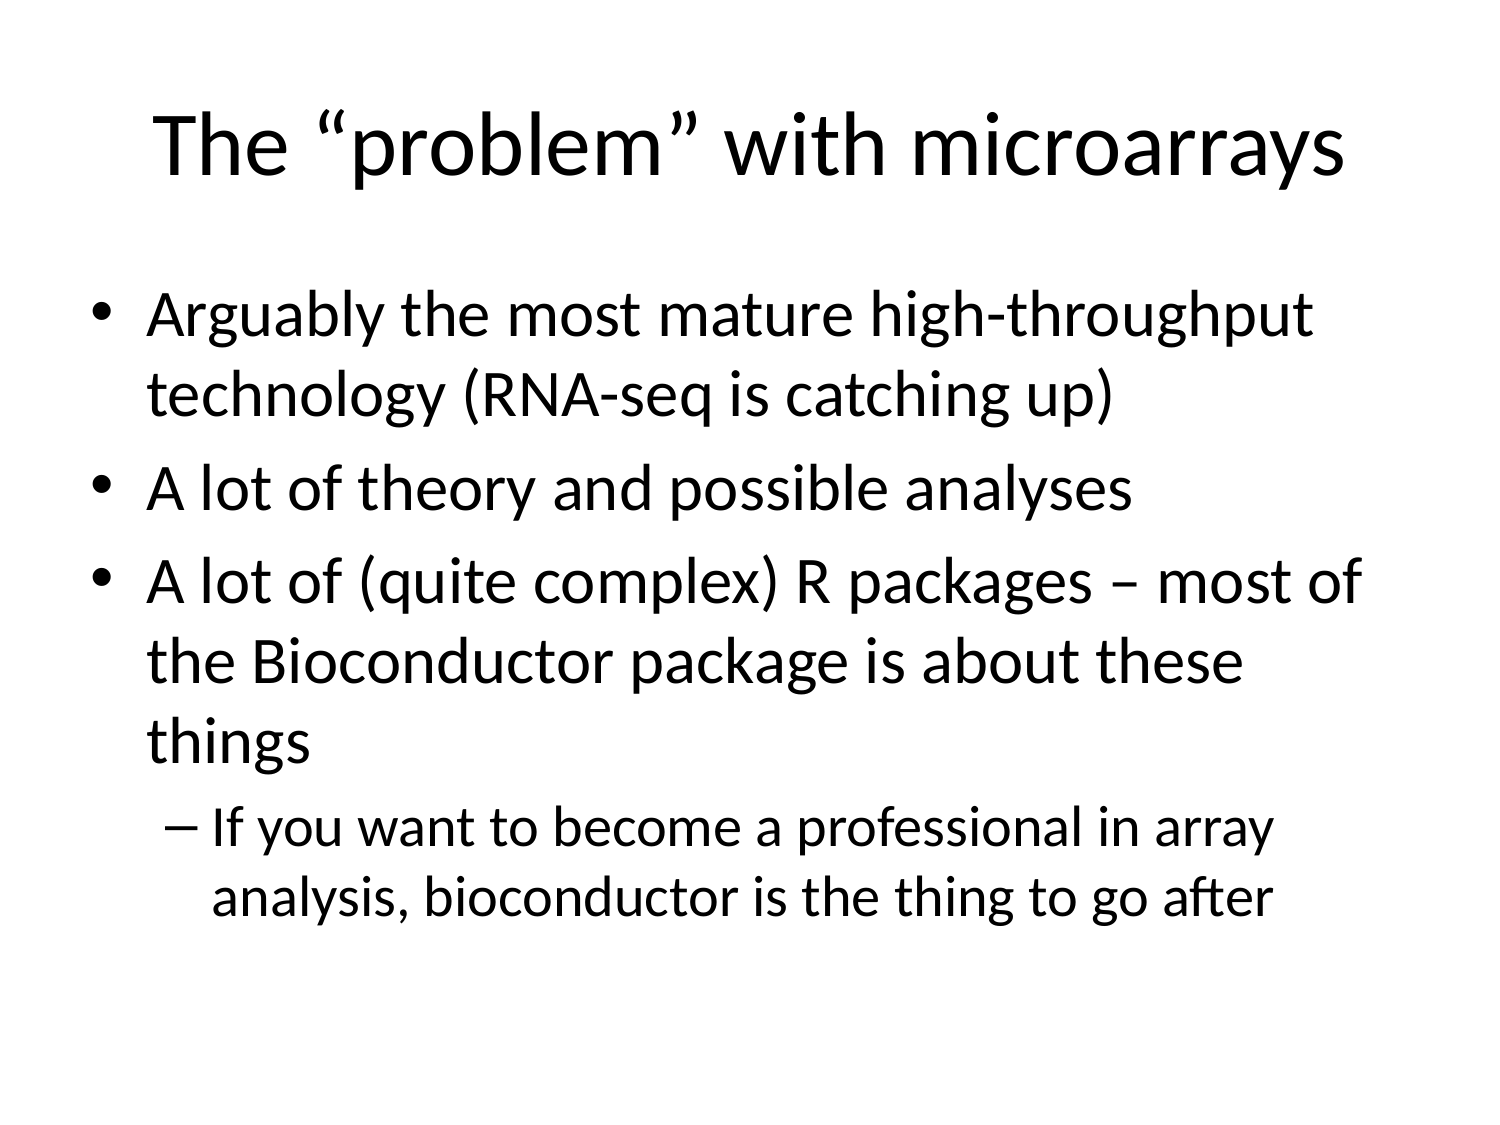

# The “problem” with microarrays
Arguably the most mature high-throughput technology (RNA-seq is catching up)
A lot of theory and possible analyses
A lot of (quite complex) R packages – most of the Bioconductor package is about these things
If you want to become a professional in array analysis, bioconductor is the thing to go after